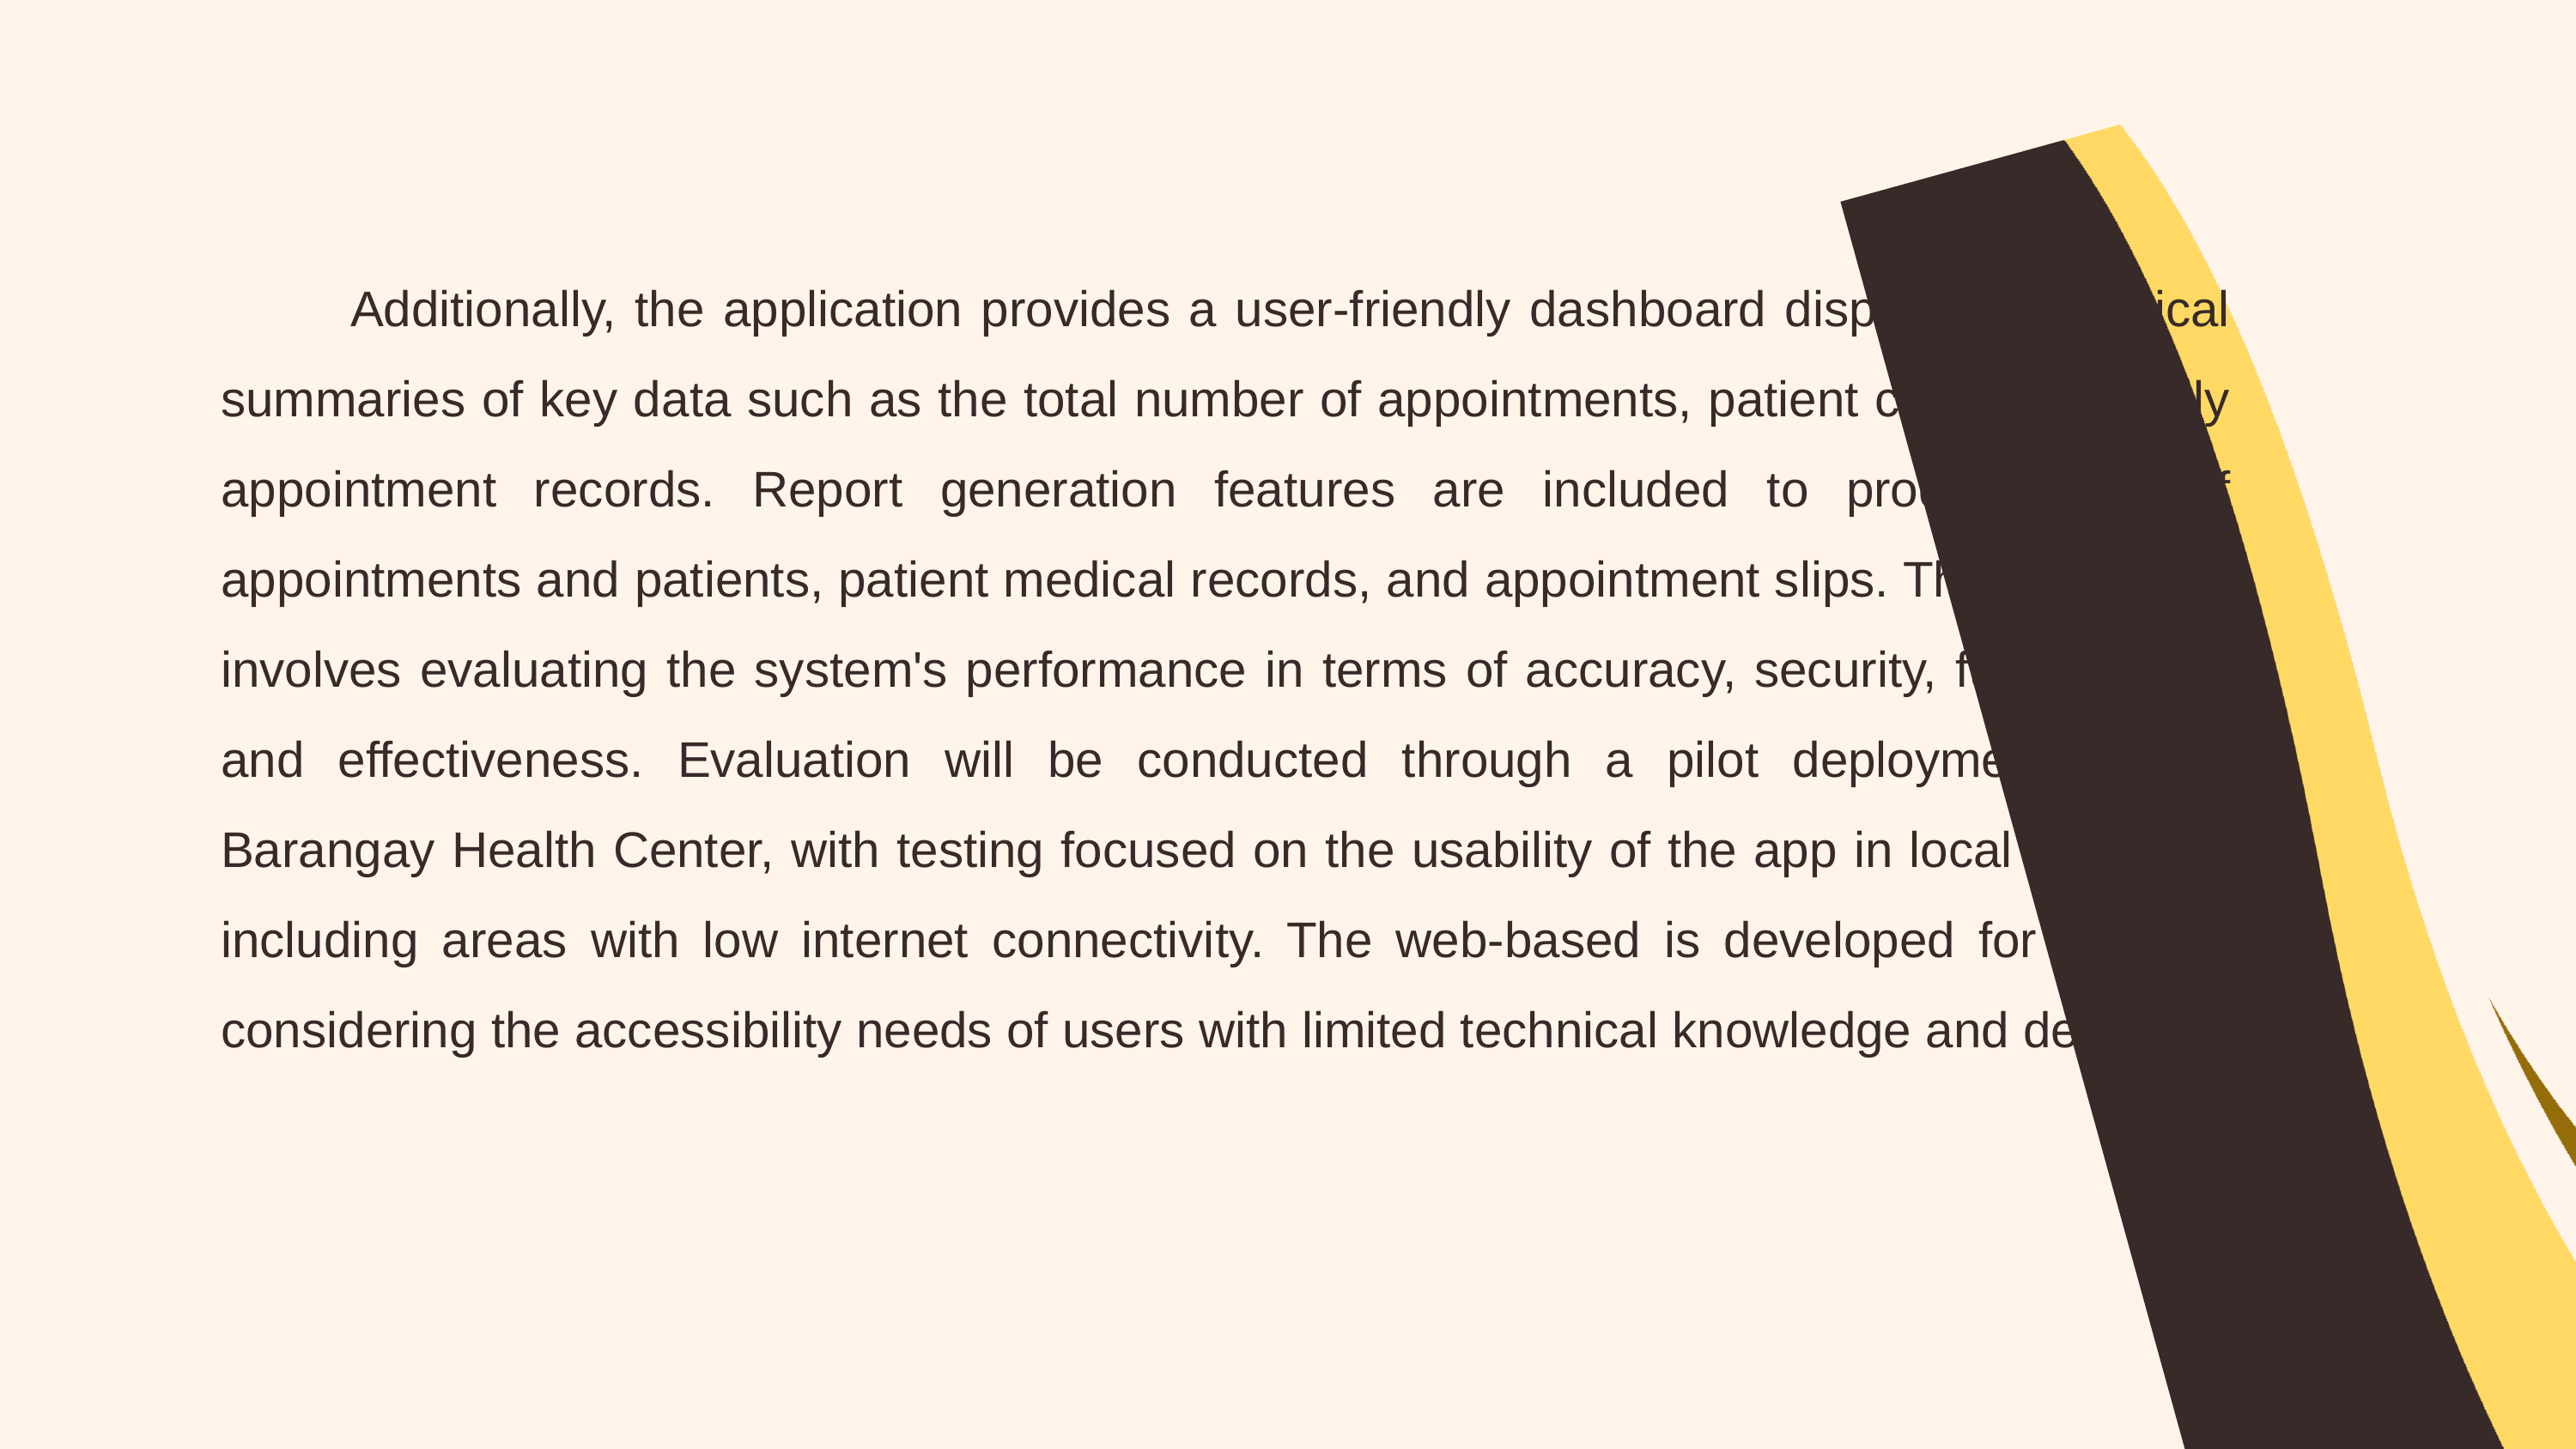

Additionally, the application provides a user-friendly dashboard displaying graphical summaries of key data such as the total number of appointments, patient count, and daily appointment records. Report generation features are included to produce lists of appointments and patients, patient medical records, and appointment slips. The study also involves evaluating the system's performance in terms of accuracy, security, functionality, and effectiveness. Evaluation will be conducted through a pilot deployment at the Barangay Health Center, with testing focused on the usability of the app in local contexts, including areas with low internet connectivity. The web-based is developed for website considering the accessibility needs of users with limited technical knowledge and devices.